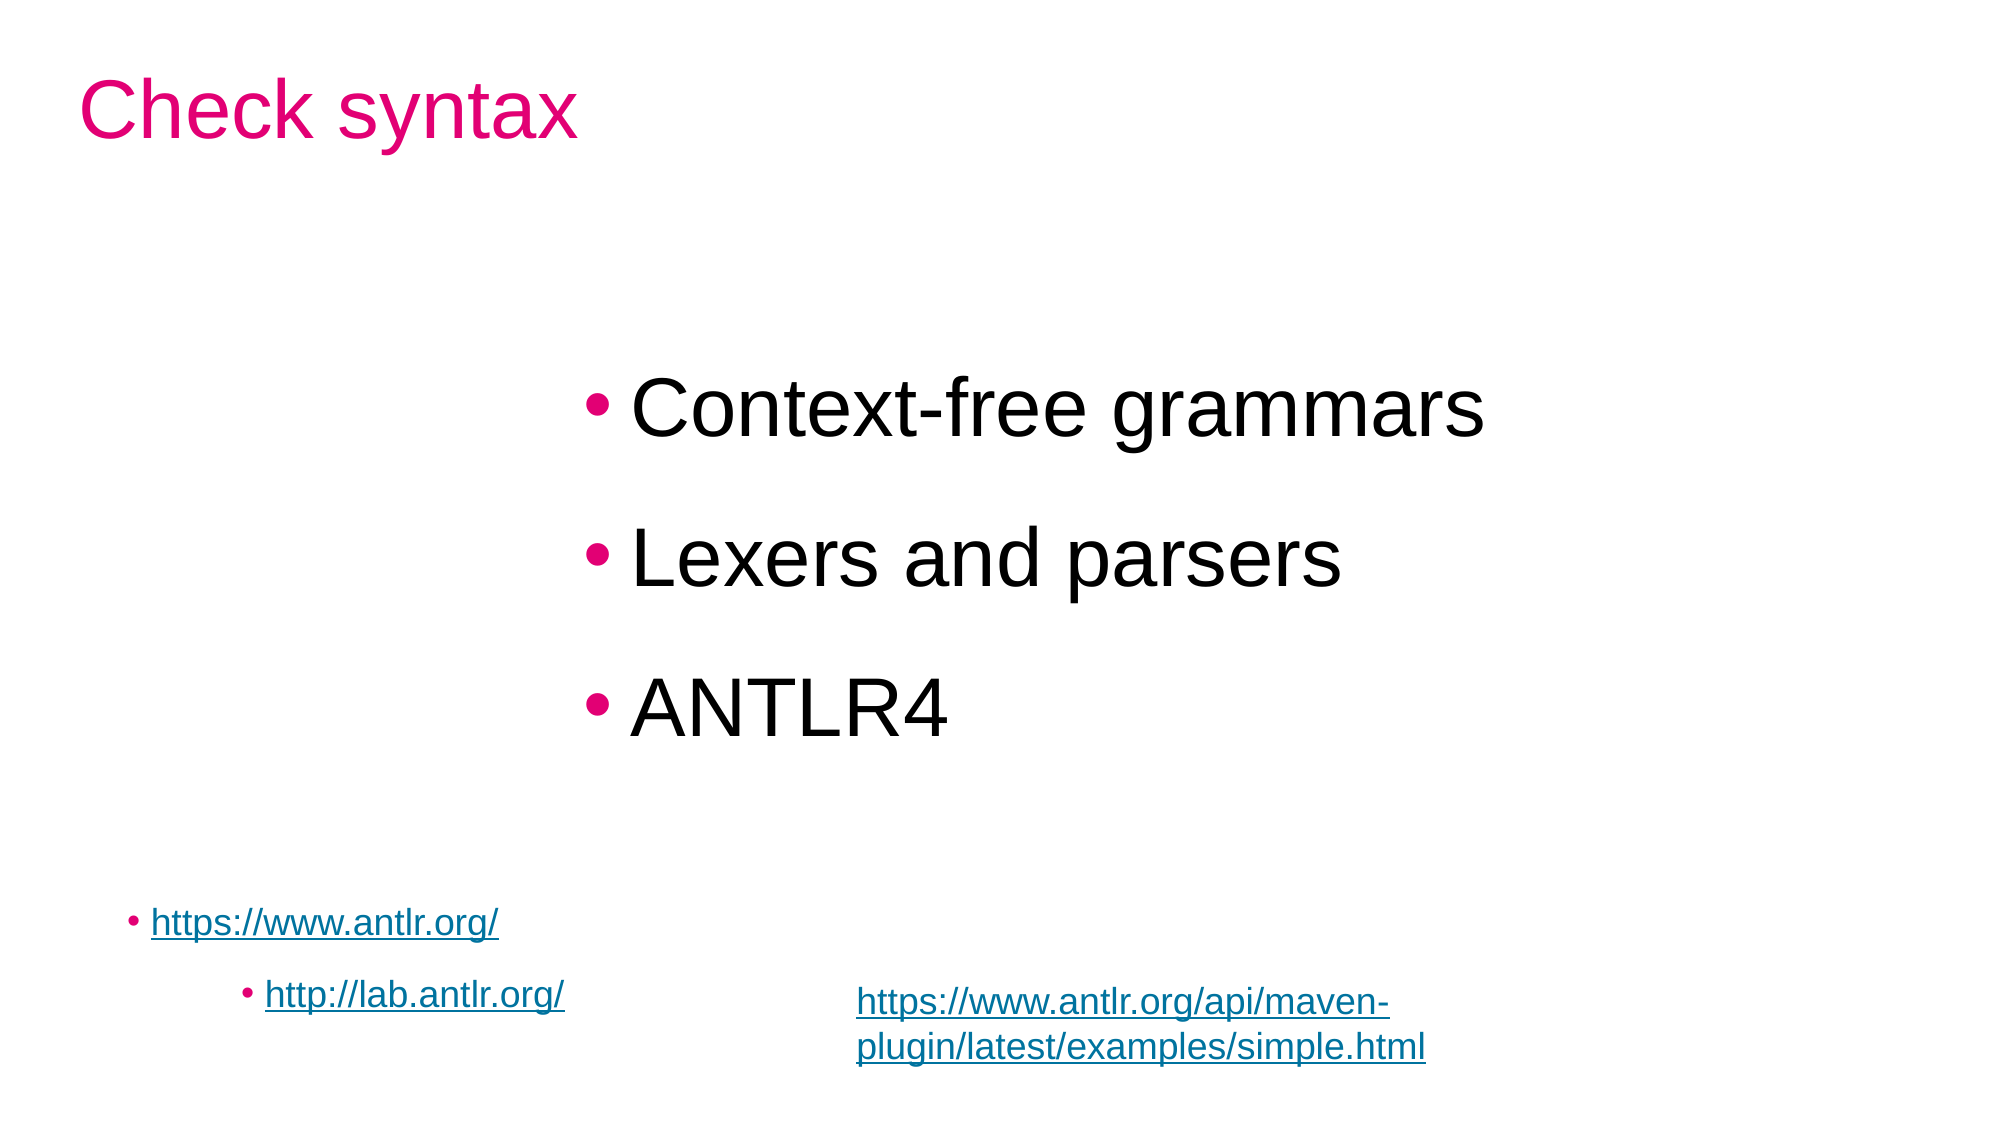

# Check syntax
Context-free grammars
Lexers and parsers
ANTLR4
https://www.antlr.org/

http://lab.antlr.org/

https://www.antlr.org/api/maven-plugin/latest/examples/simple.html